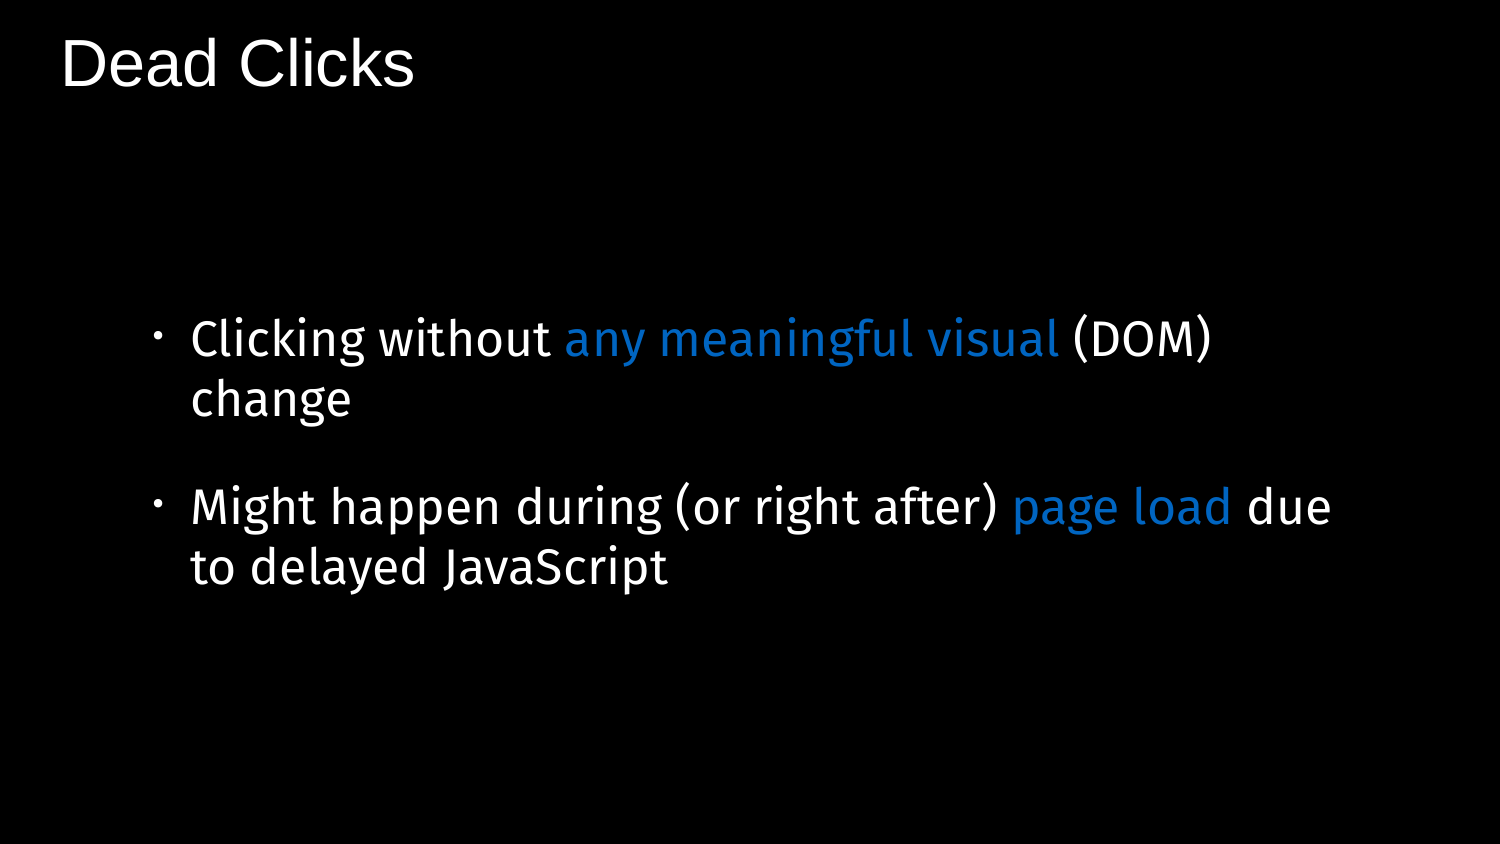

# Dead Clicks
Clicking without any meaningful visual (DOM) change
Might happen during (or right after) page load due to delayed JavaScript